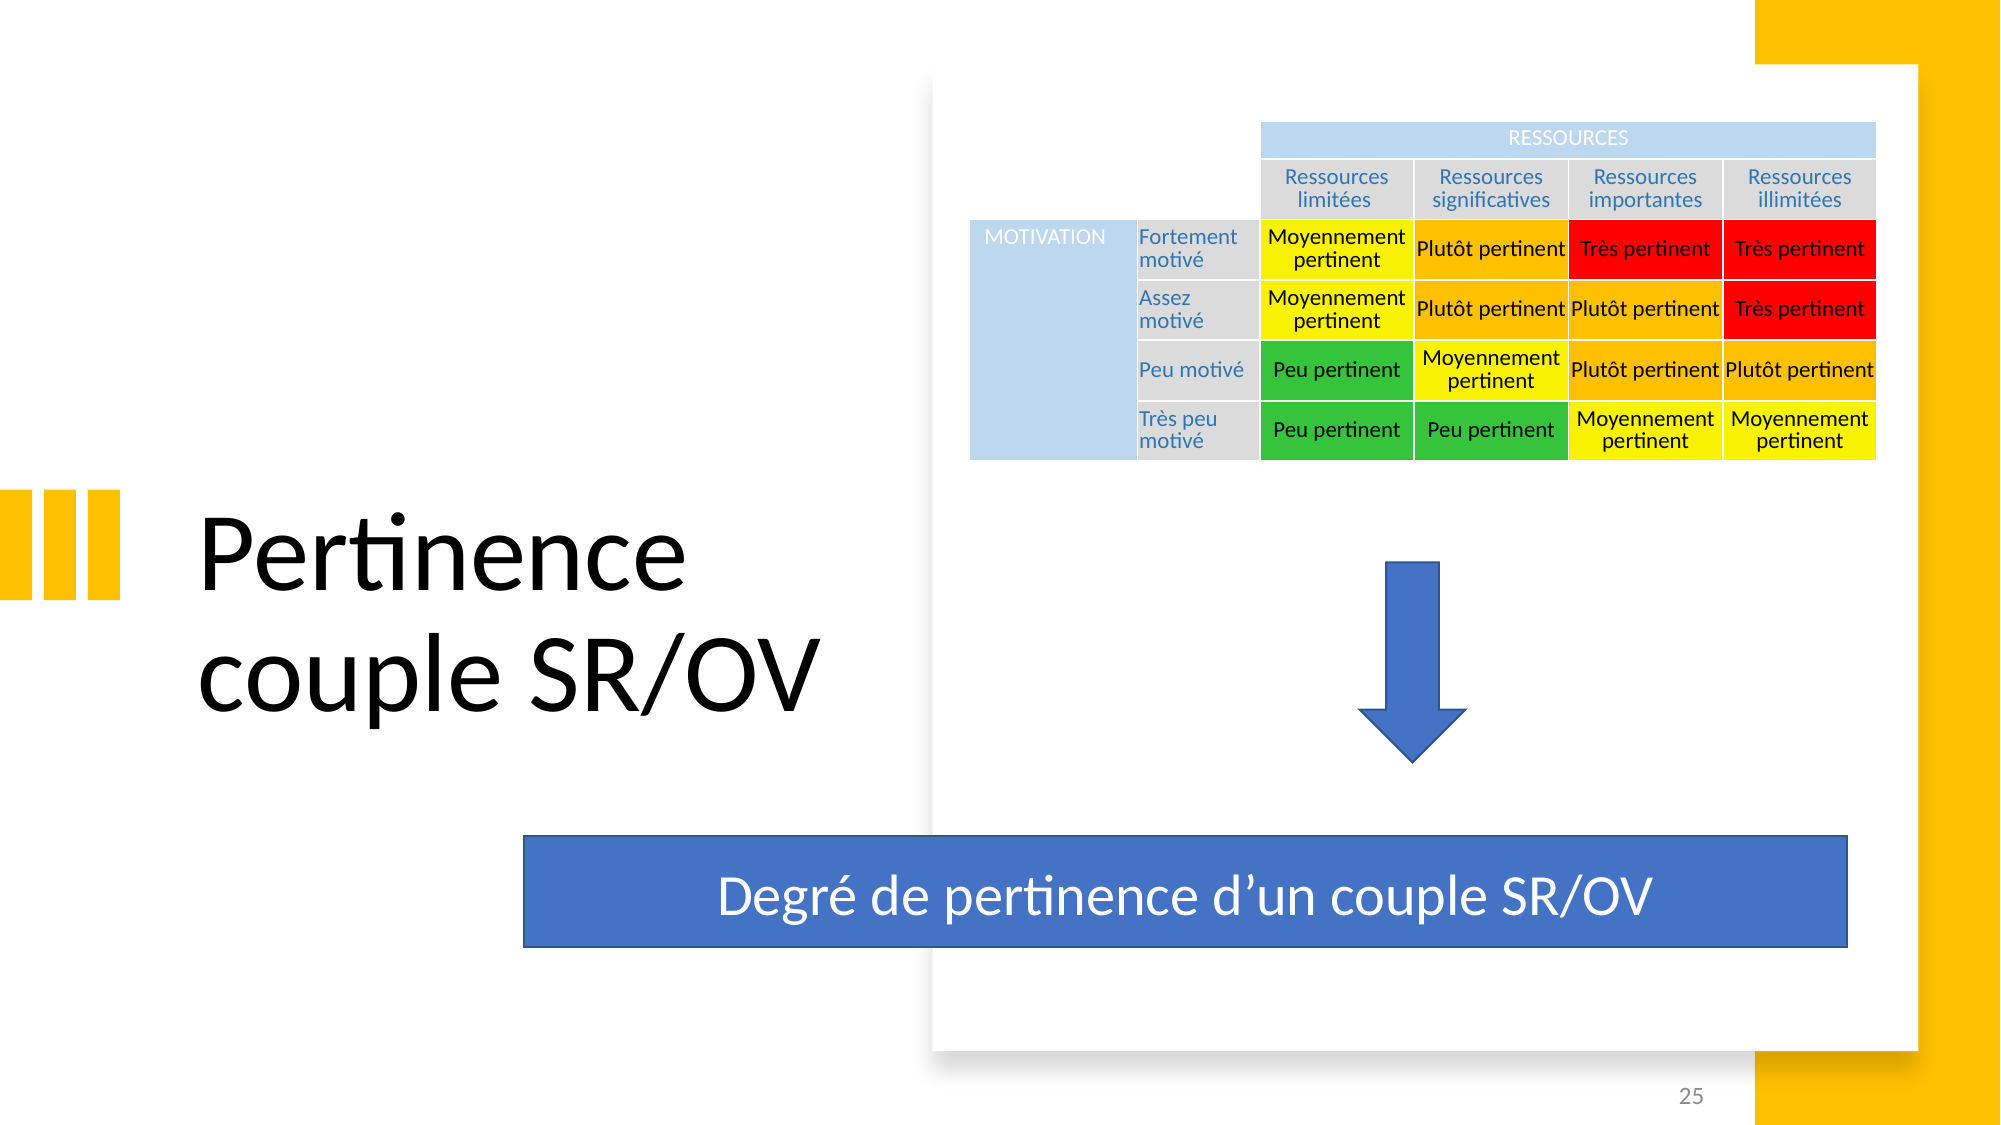

|  |  | RESSOURCES |  |  |  |
| --- | --- | --- | --- | --- | --- |
|  |  | Ressources limitées | Ressources significatives | Ressources importantes | Ressources illimitées |
| MOTIVATION | Fortement motivé | Moyennement pertinent | Plutôt pertinent | Très pertinent | Très pertinent |
|  | Assez motivé | Moyennement pertinent | Plutôt pertinent | Plutôt pertinent | Très pertinent |
|  | Peu motivé | Peu pertinent | Moyennement pertinent | Plutôt pertinent | Plutôt pertinent |
|  | Très peu motivé | Peu pertinent | Peu pertinent | Moyennement pertinent | Moyennement pertinent |
# Pertinence couple SR/OV

Degré de pertinence d’un couple SR/OV
25